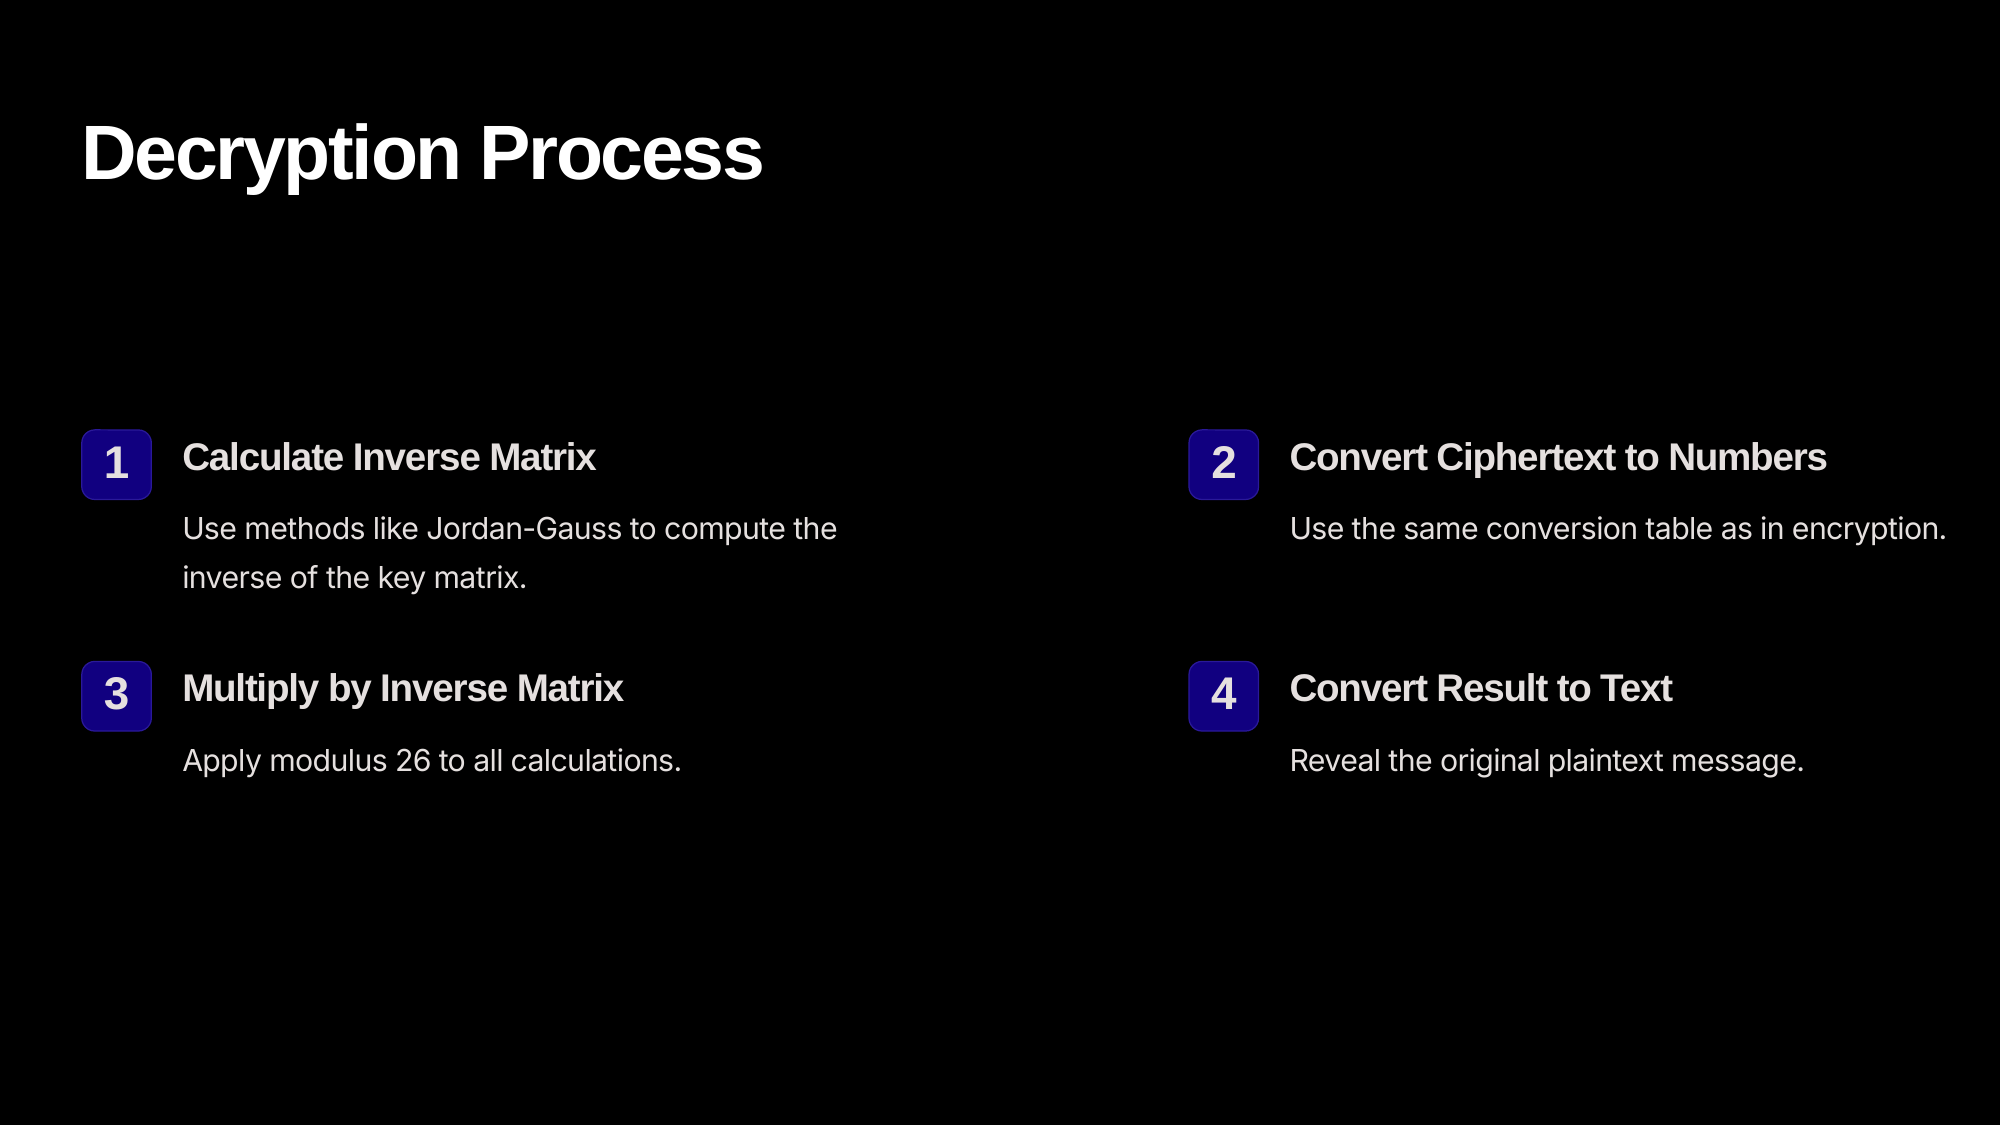

Decryption Process

Calculate Inverse Matrix

Convert Ciphertext to Numbers
1
2
Use methods like Jordan-Gauss to compute the inverse of the key matrix.
Use the same conversion table as in encryption.

Multiply by Inverse Matrix

Convert Result to Text
3
4
Apply modulus 26 to all calculations.
Reveal the original plaintext message.